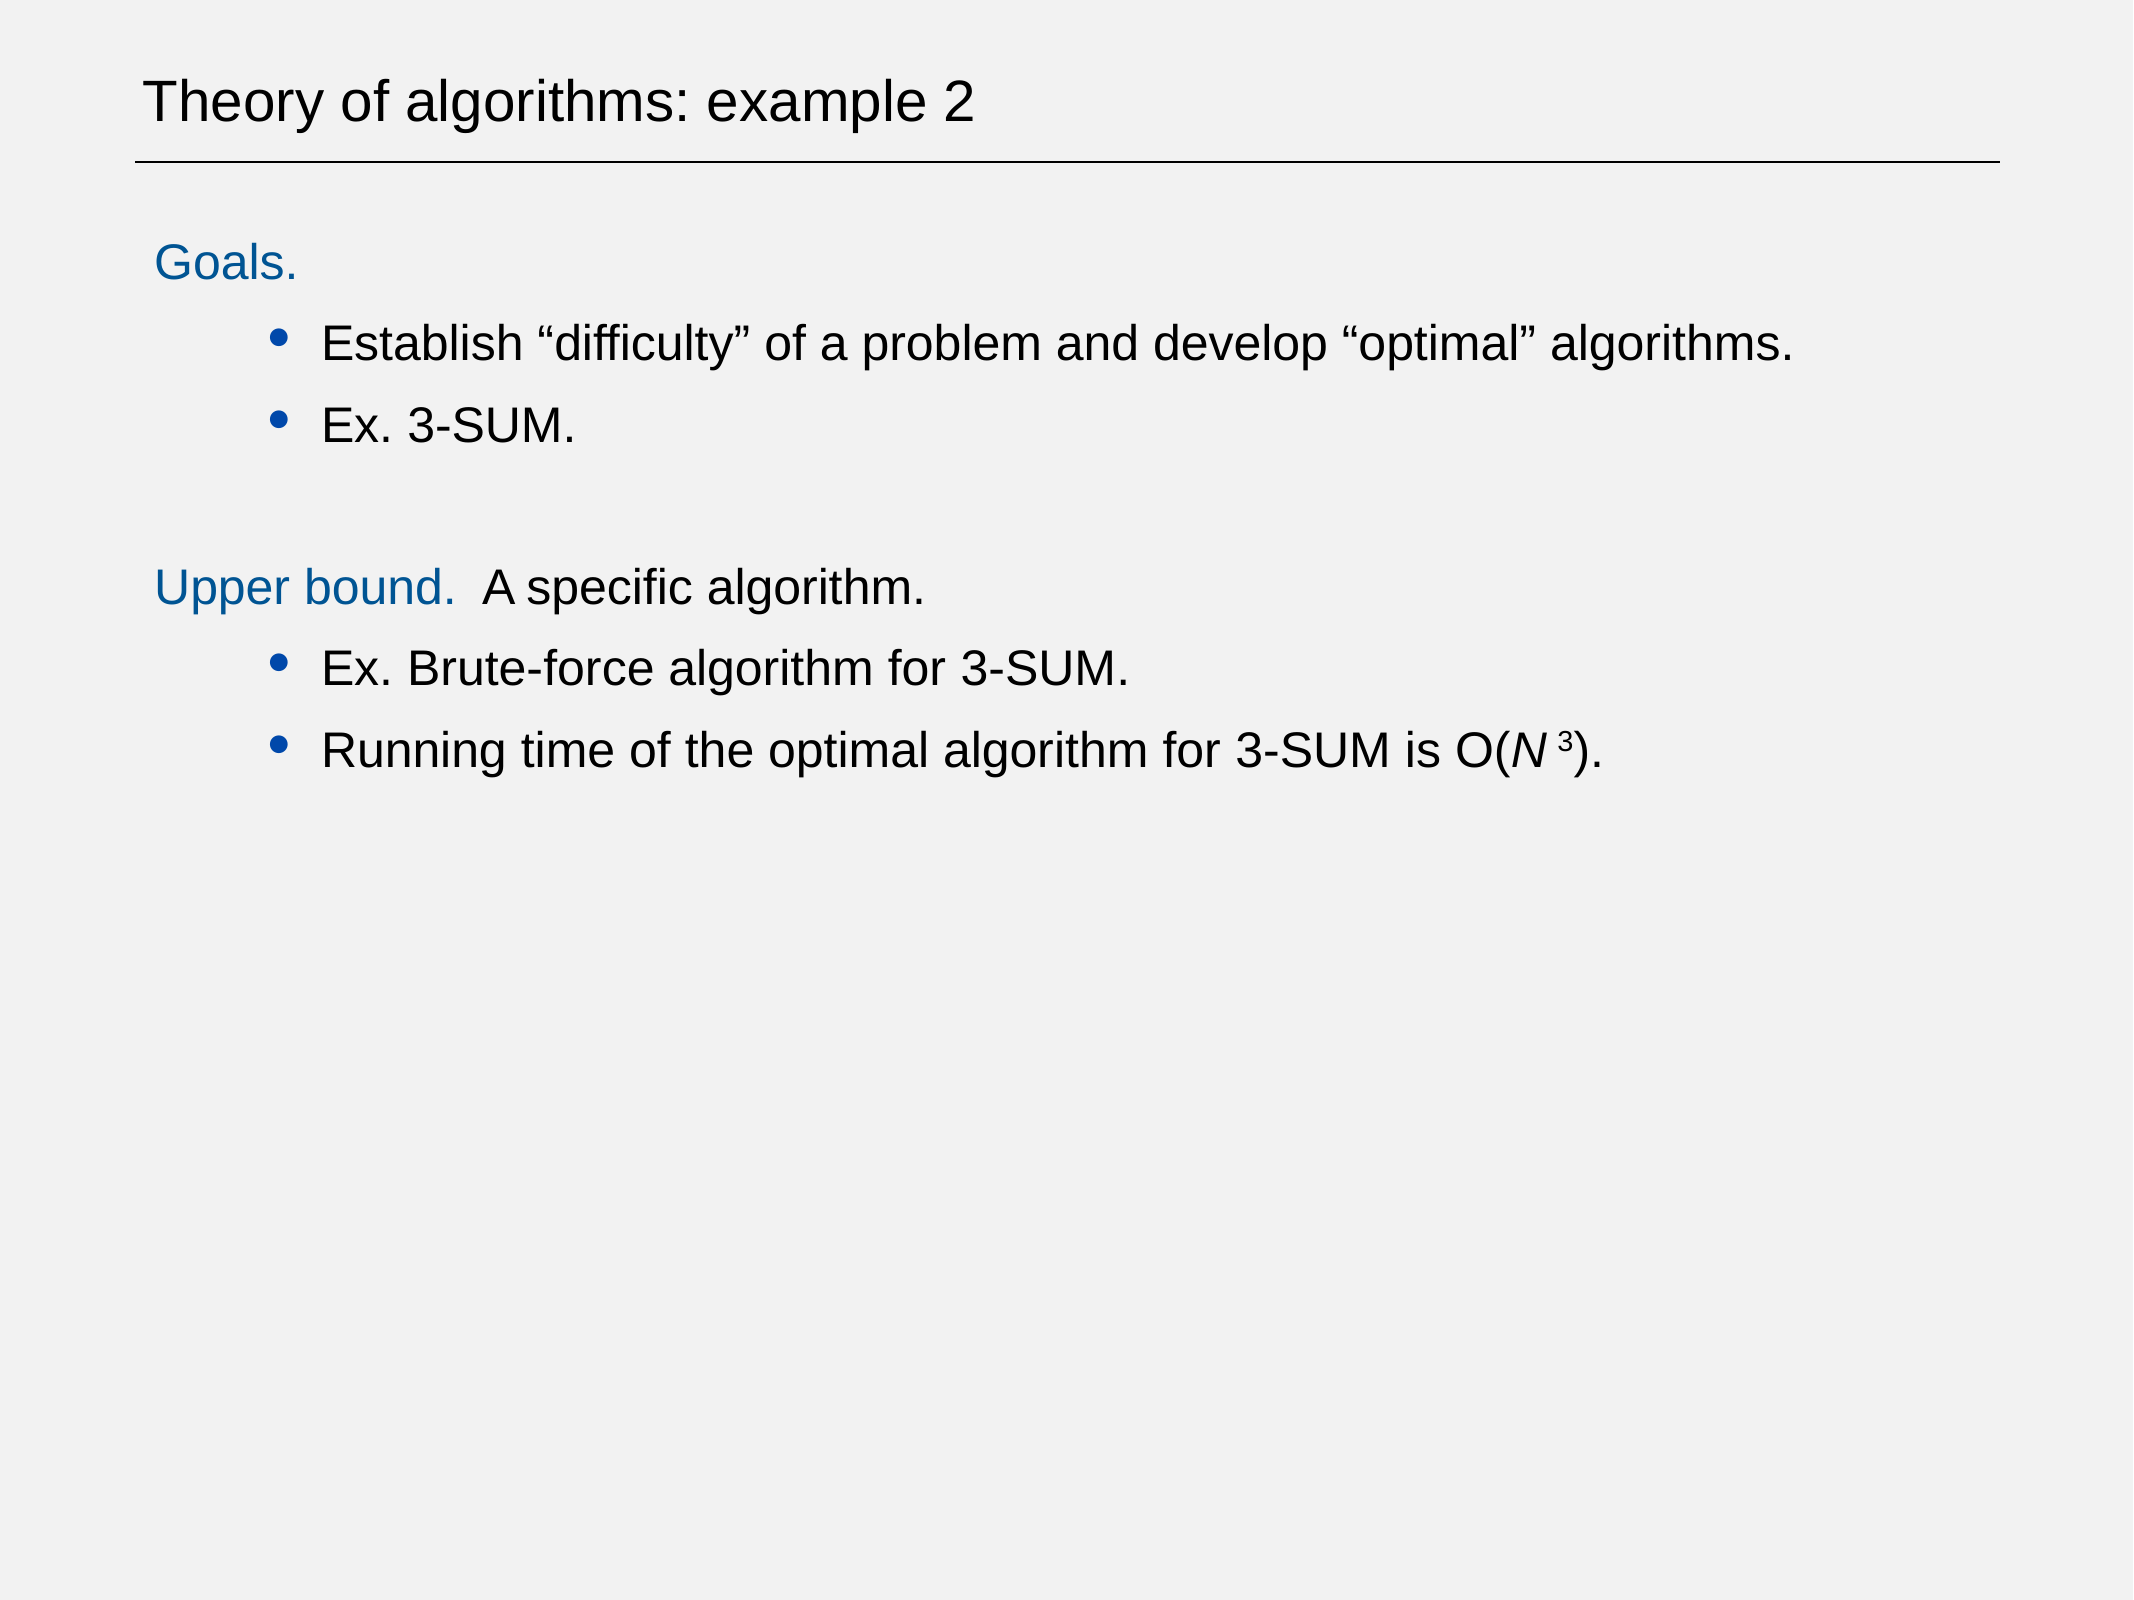

# Theory of algorithms: example 2
Goals.
Establish “difficulty” of a problem and develop “optimal” algorithms.
Ex. 3-Sum.

Upper bound.  A specific algorithm.
Ex. Brute-force algorithm for 3-Sum.
Running time of the optimal algorithm for 3-Sum is O(N 3).
55